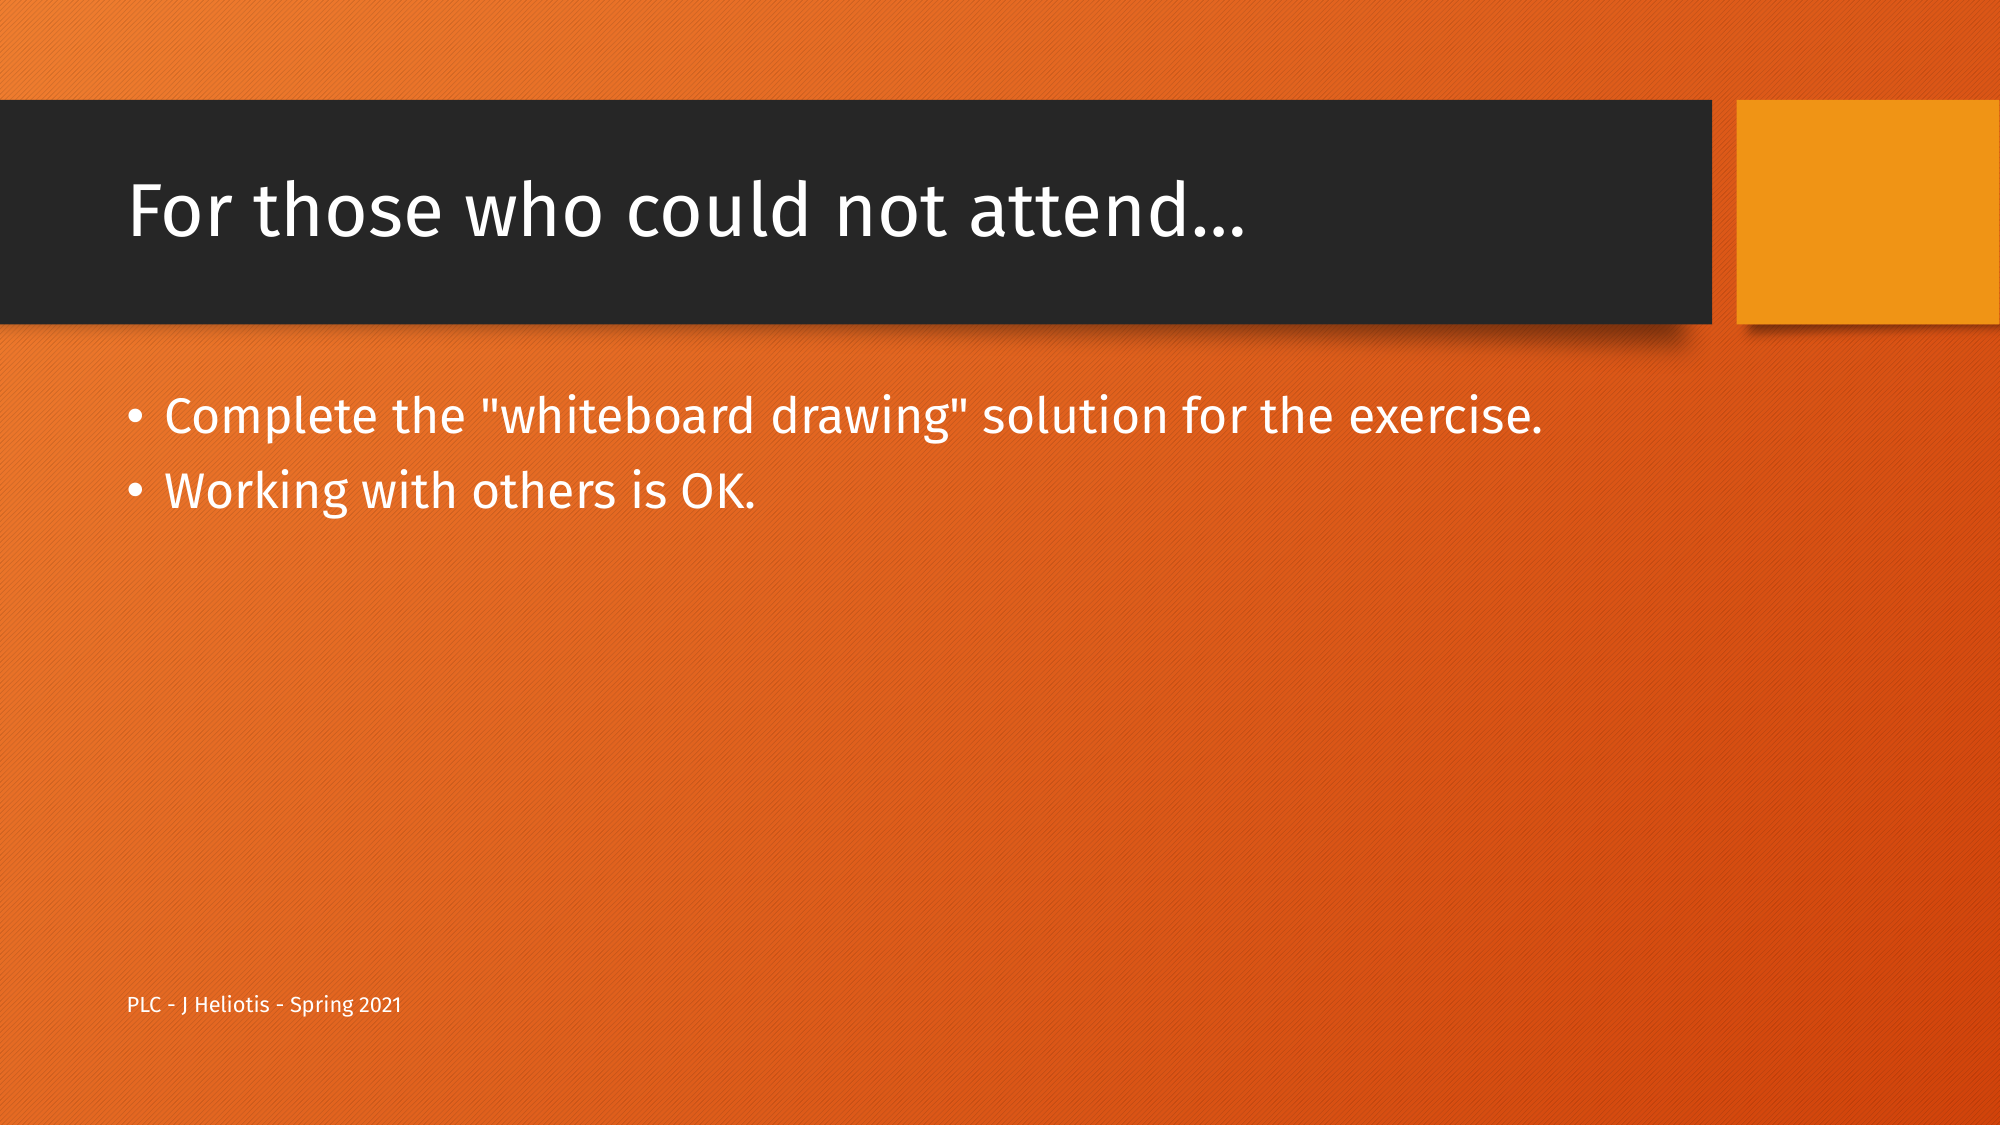

# For those who could not attend…
Complete the "whiteboard drawing" solution for the exercise.
Working with others is OK.
PLC - J Heliotis - Spring 2021